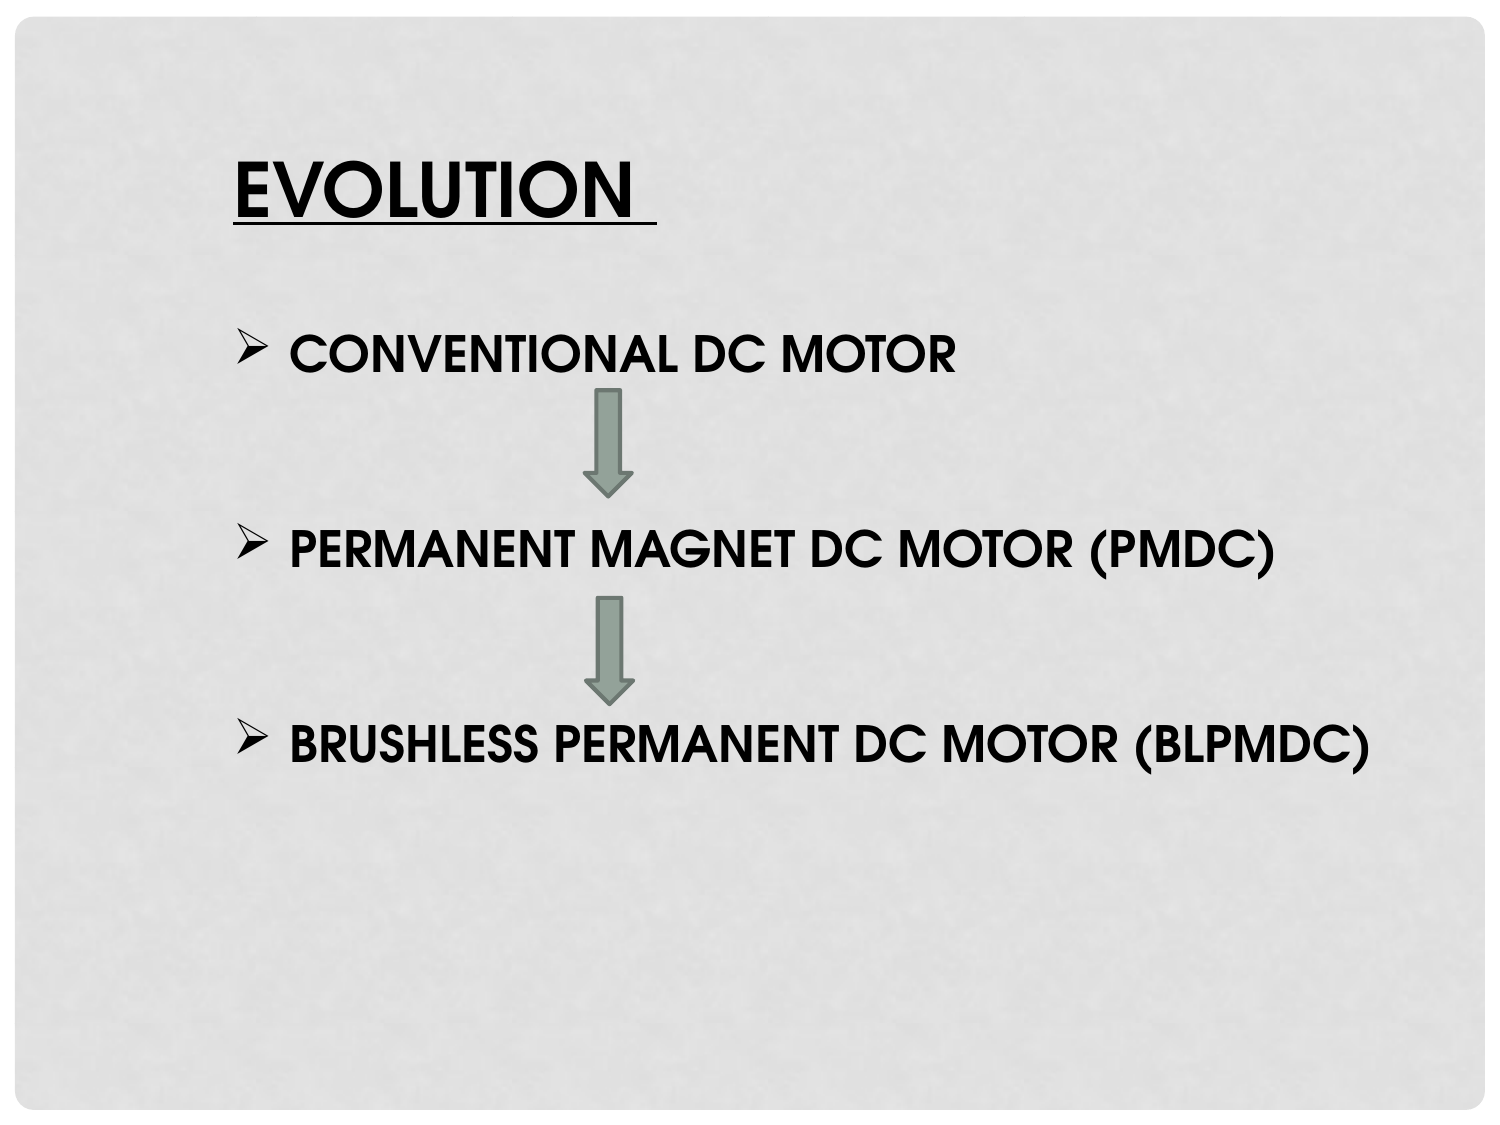

EVOLUTION

CONVENTIONAL DC MOTOR

PERMANENT MAGNET DC MOTOR (PMDC)

BRUSHLESS PERMANENT DC MOTOR (BLPMDC)